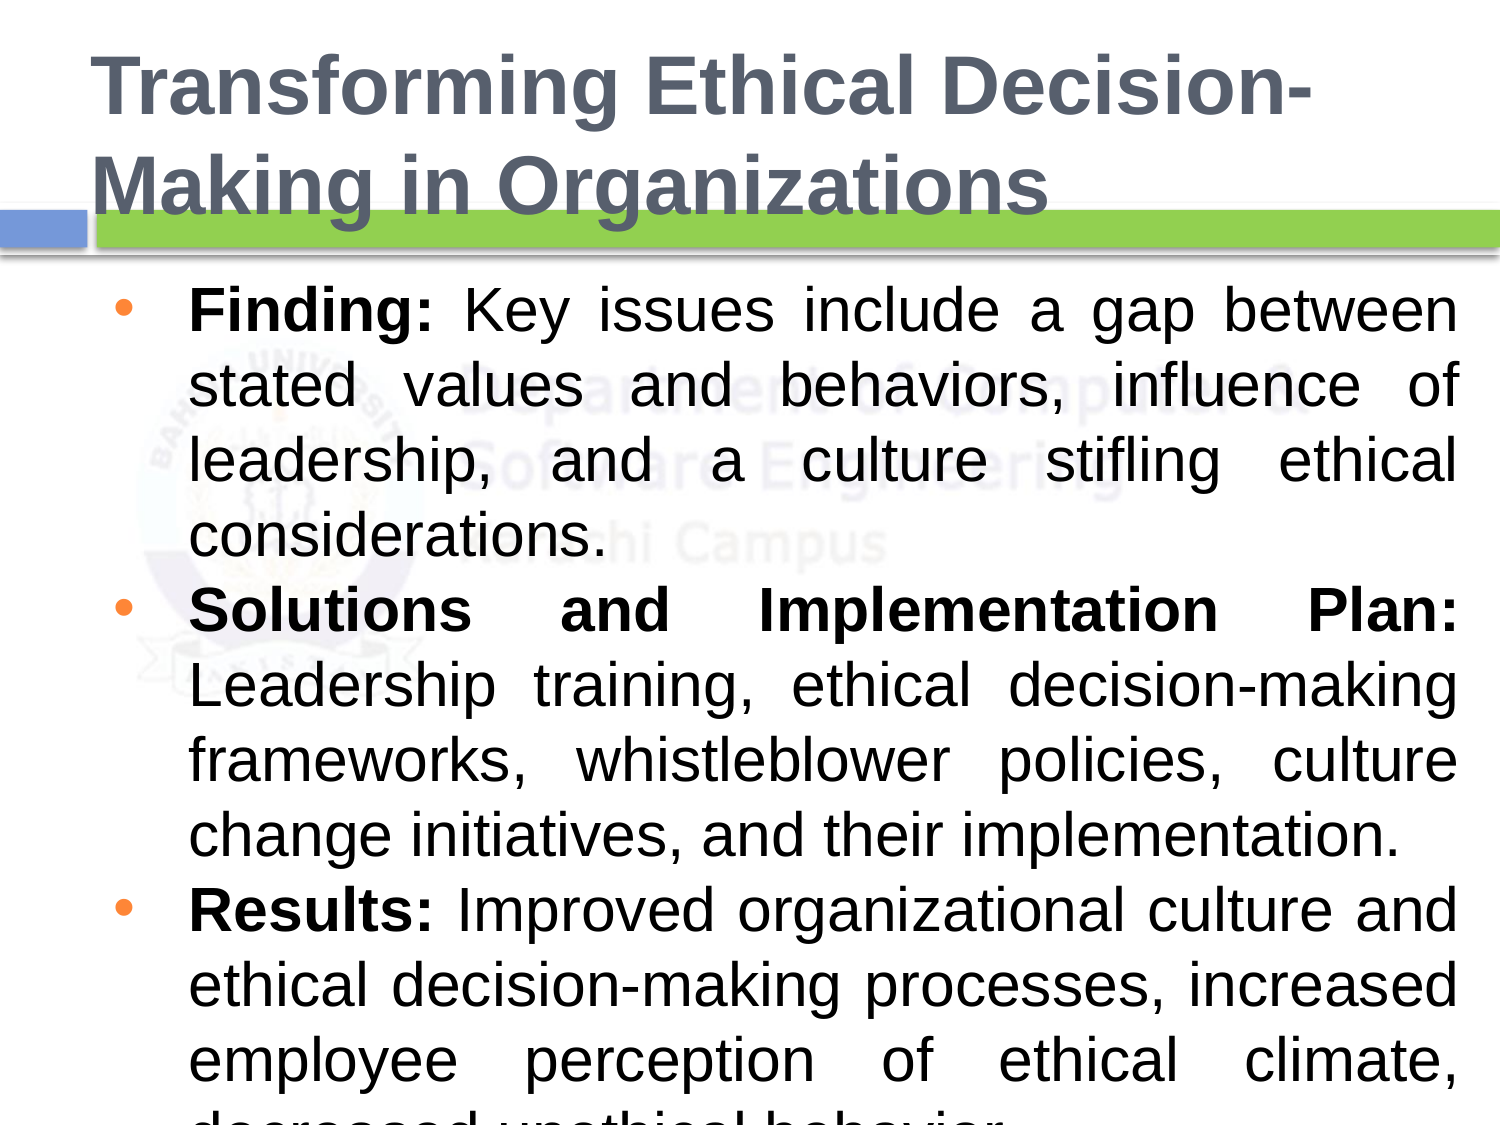

# Transforming Ethical Decision-Making in Organizations
Finding: Key issues include a gap between stated values and behaviors, influence of leadership, and a culture stifling ethical considerations.
Solutions and Implementation Plan: Leadership training, ethical decision-making frameworks, whistleblower policies, culture change initiatives, and their implementation.
Results: Improved organizational culture and ethical decision-making processes, increased employee perception of ethical climate, decreased unethical behavior.